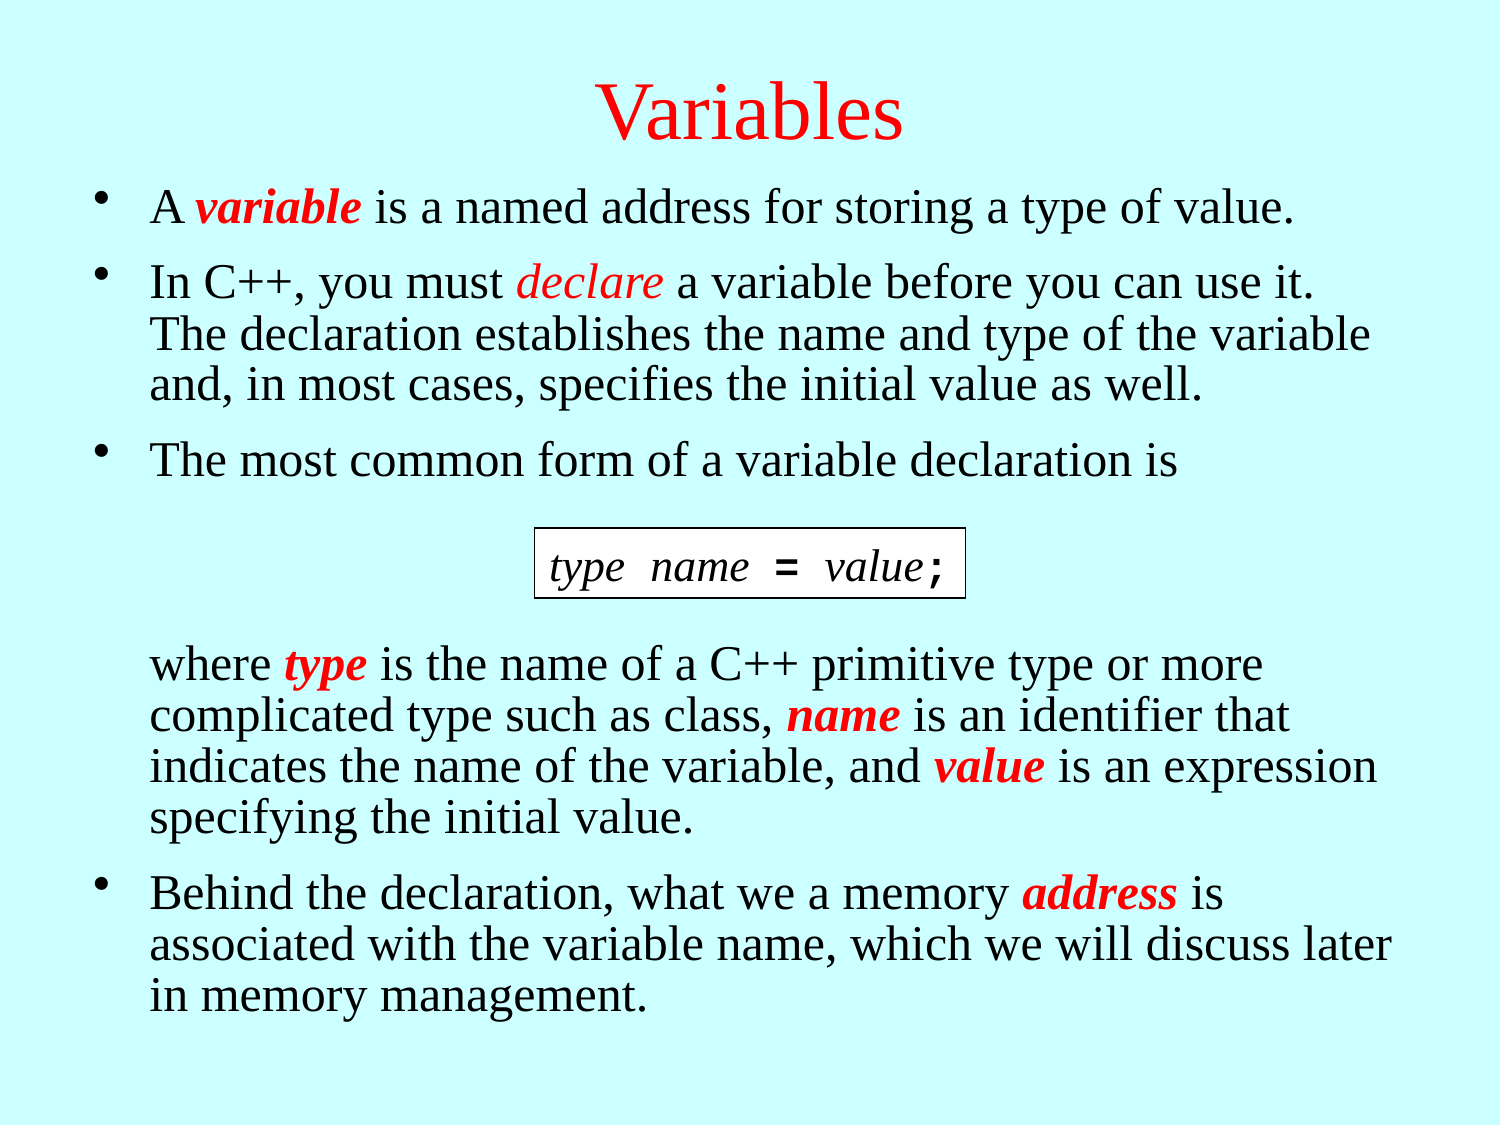

# Variables
A variable is a named address for storing a type of value.
In C++, you must declare a variable before you can use it.  The declaration establishes the name and type of the variable and, in most cases, specifies the initial value as well.
The most common form of a variable declaration is
where type is the name of a C++ primitive type or more complicated type such as class, name is an identifier that indicates the name of the variable, and value is an expression specifying the initial value.
Behind the declaration, what we a memory address is associated with the variable name, which we will discuss later in memory management.
type name = value;